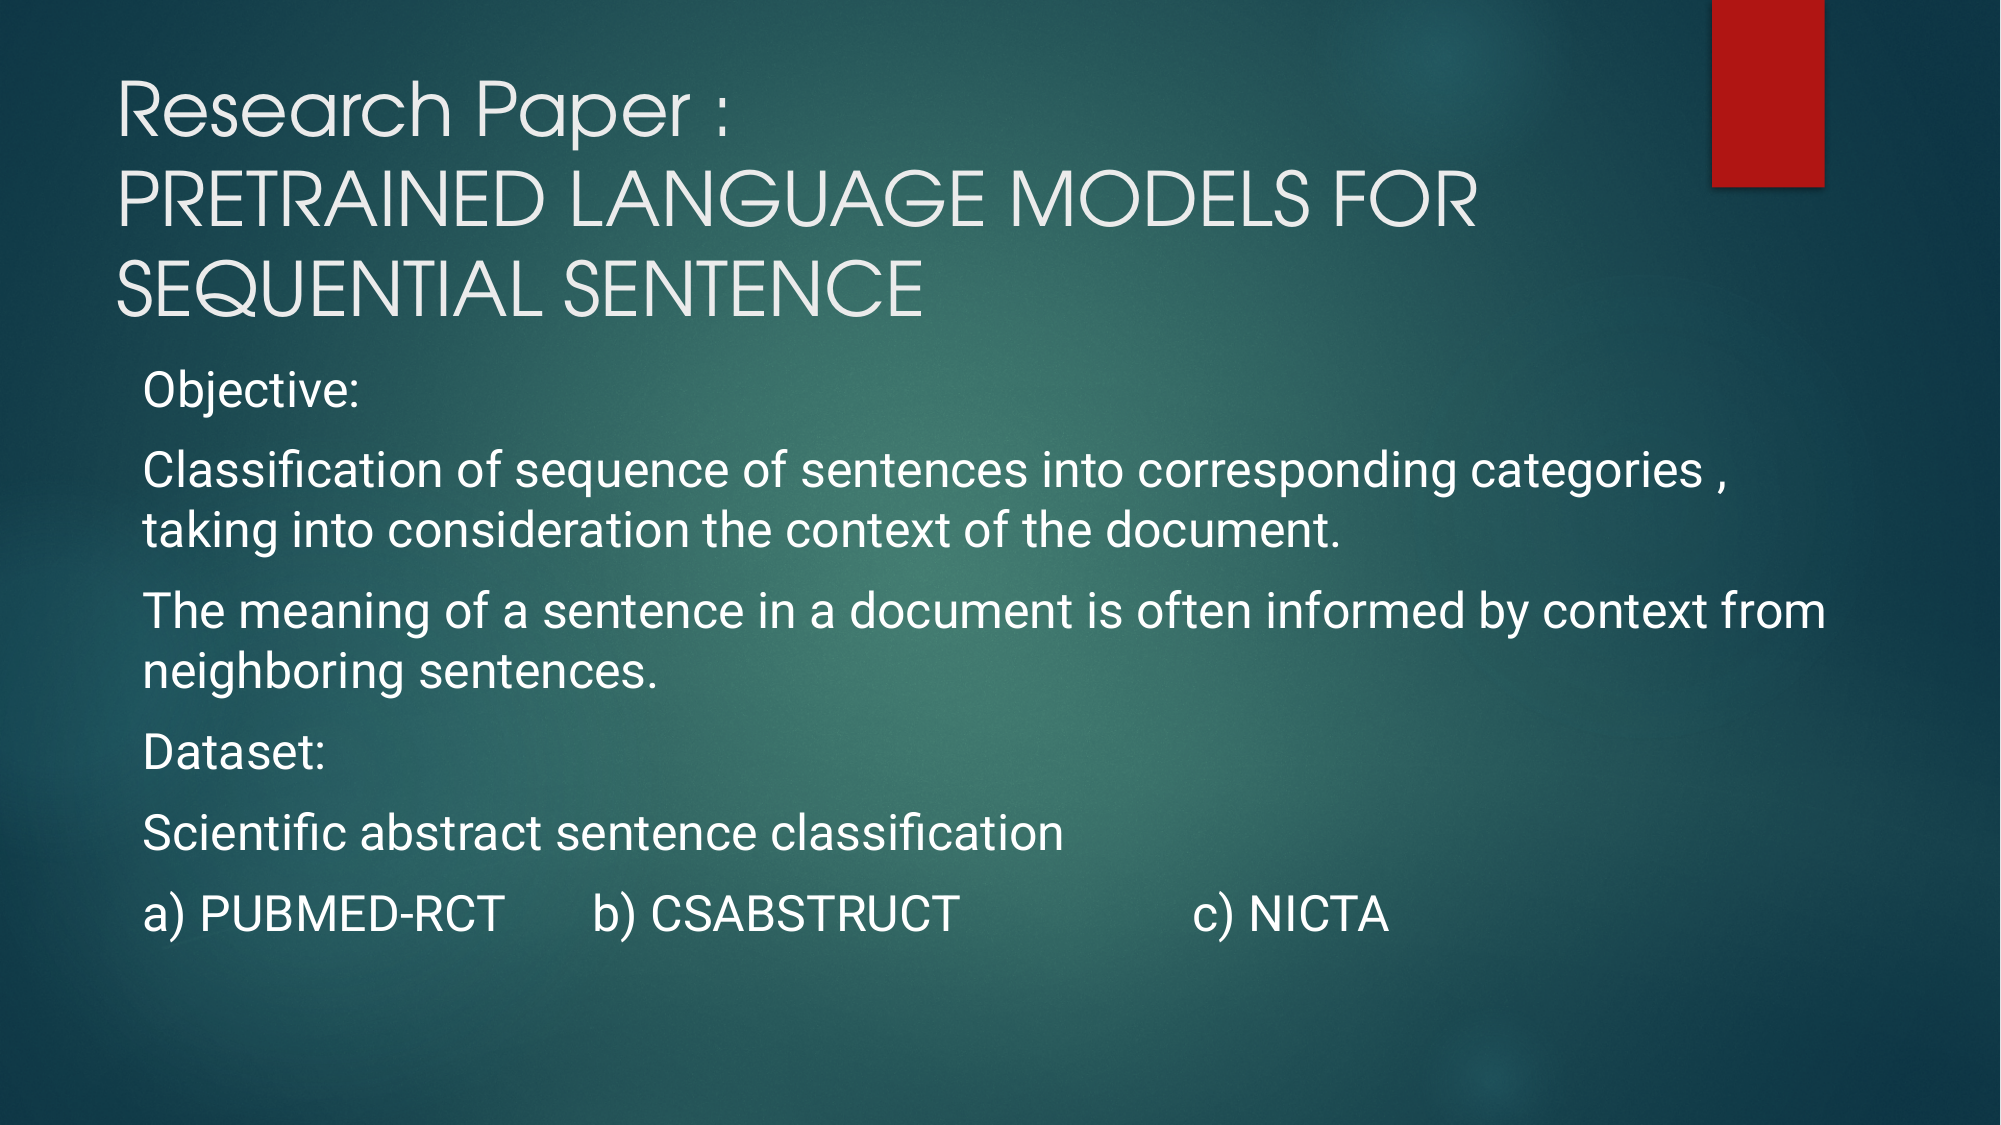

# Research Paper : PRETRAINED LANGUAGE MODELS FOR SEQUENTIAL SENTENCE
Objective:
Classification of sequence of sentences into corresponding categories , taking into consideration the context of the document.
The meaning of a sentence in a document is often informed by context from neighboring sentences.
Dataset:
Scientific abstract sentence classification
a) PUBMED-RCT 	b) CSABSTRUCT		c) NICTA